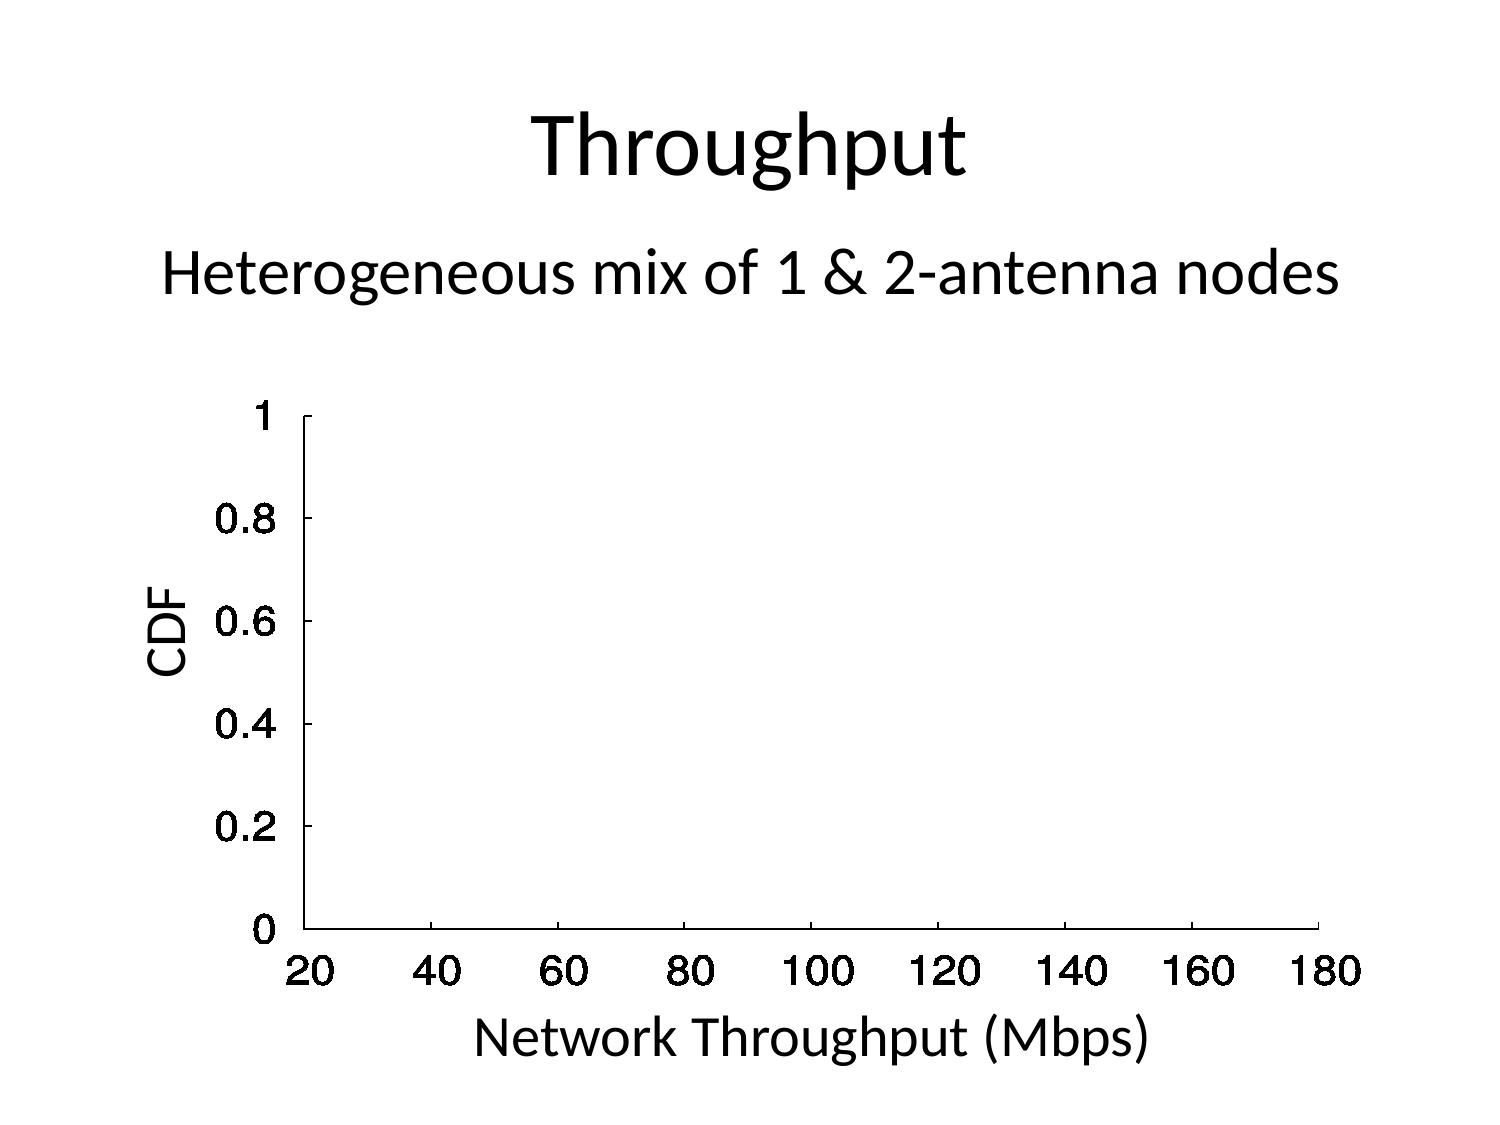

# Throughput
Heterogeneous mix of 1 & 2-antenna nodes
CDF
Network Throughput (Mbps)